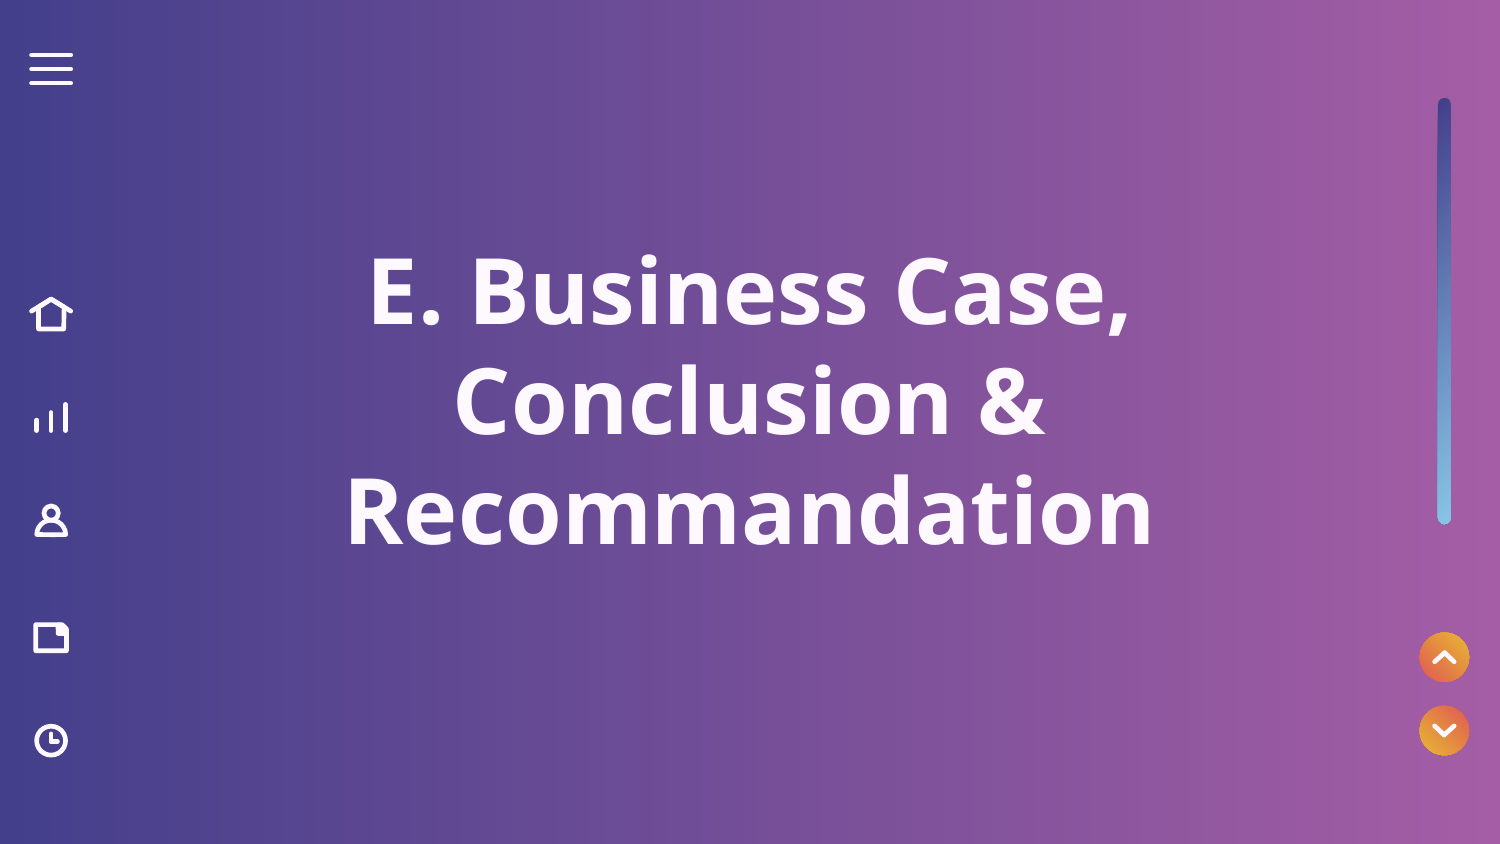

# E. Business Case, Conclusion & Recommandation